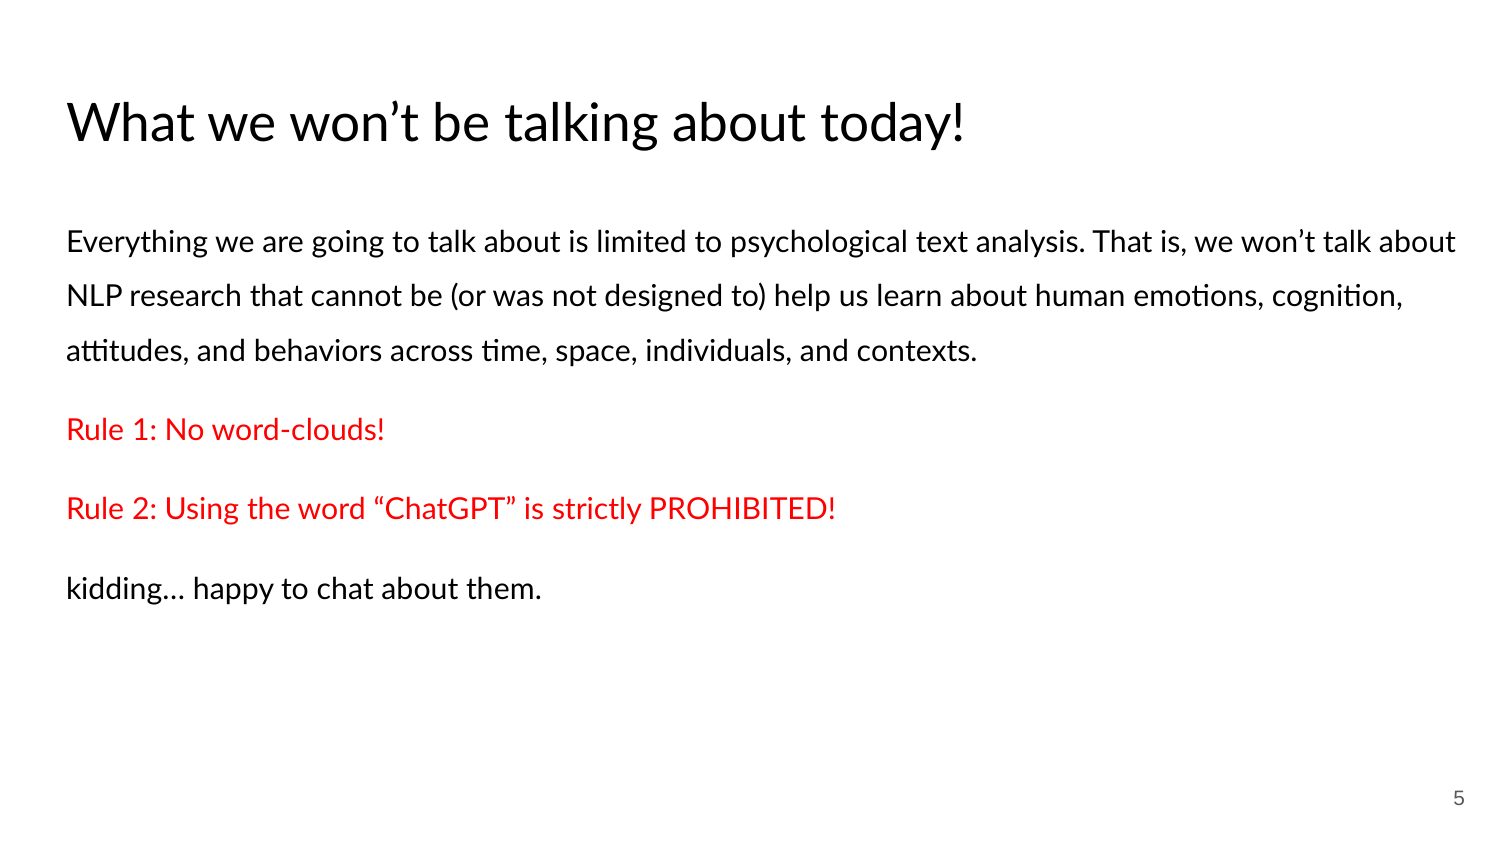

# What we won’t be talking about today!
Everything we are going to talk about is limited to psychological text analysis. That is, we won’t talk about NLP research that cannot be (or was not designed to) help us learn about human emotions, cognition, attitudes, and behaviors across time, space, individuals, and contexts.
Rule 1: No word-clouds!
Rule 2: Using the word “ChatGPT” is strictly PROHIBITED!
kidding… happy to chat about them.
5